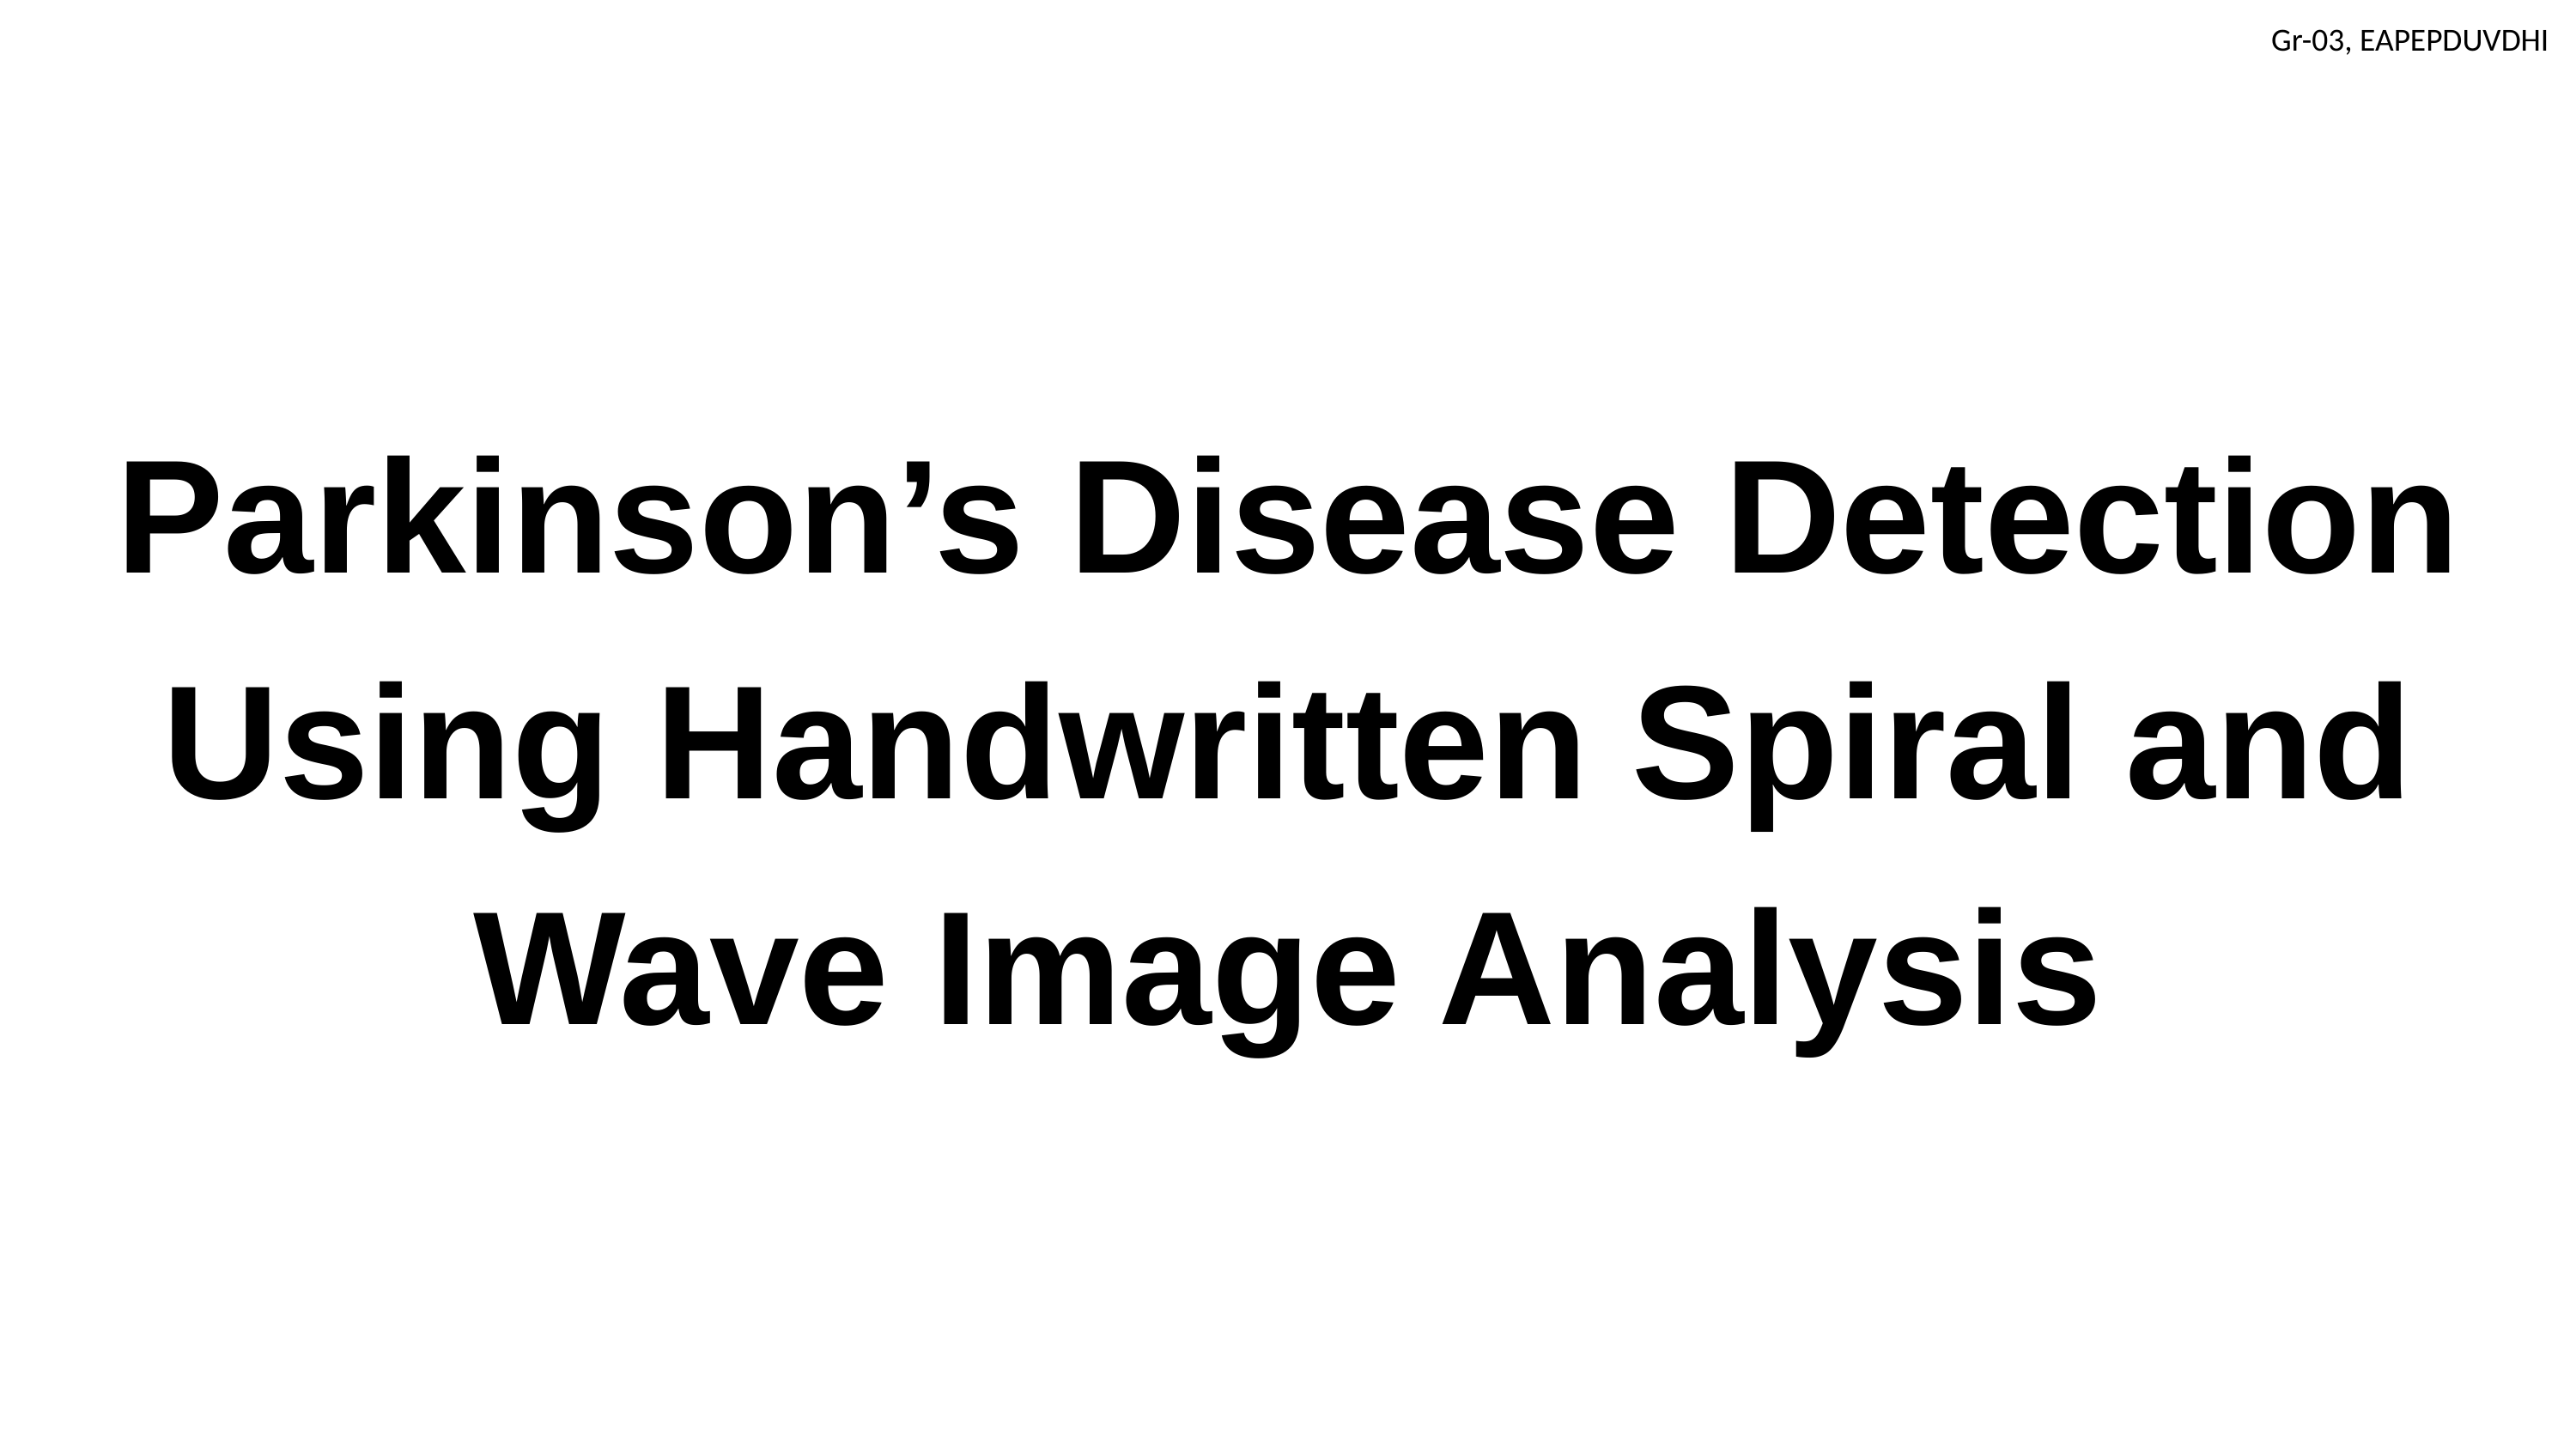

Parkinson’s Disease Detection Using Handwritten Spiral and Wave Image Analysis